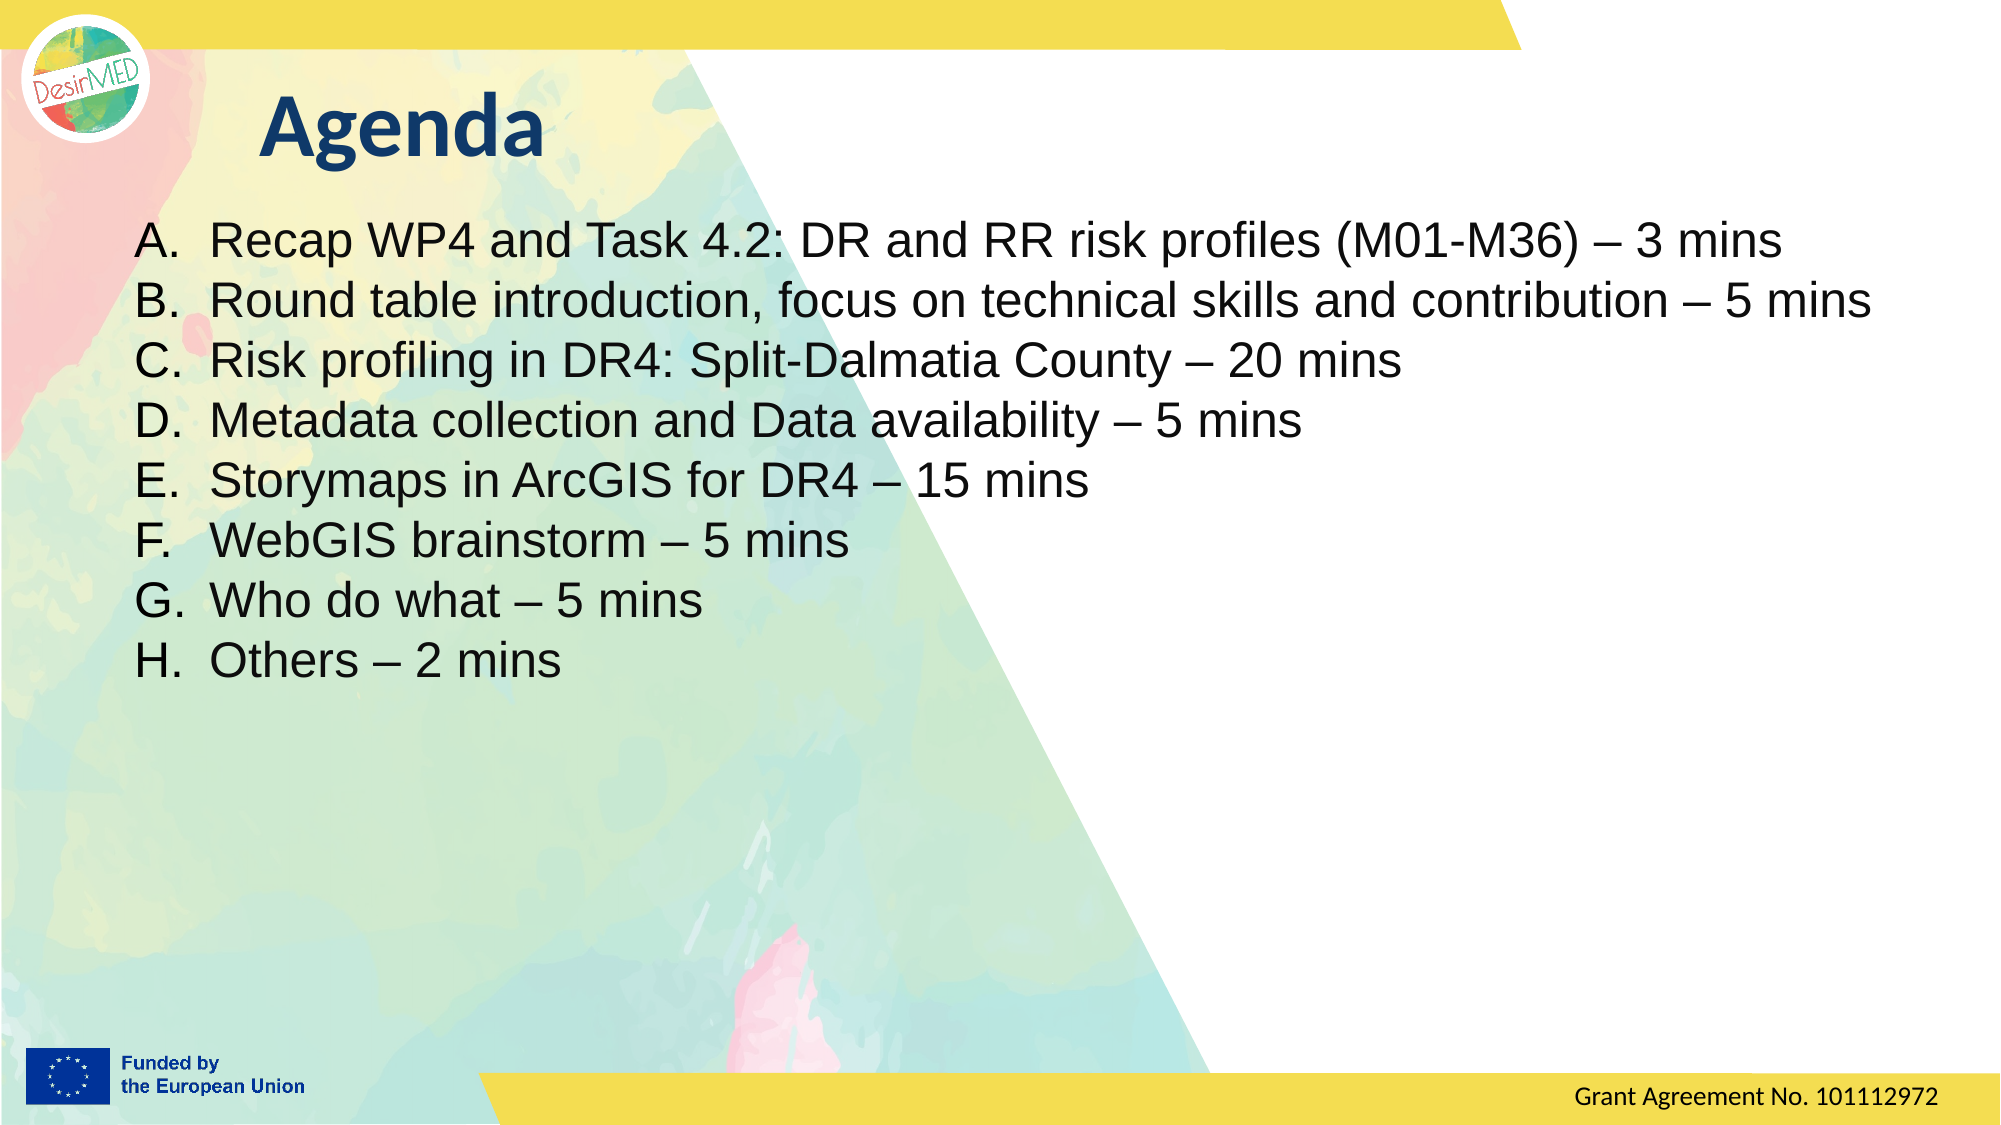

Agenda
Recap WP4 and Task 4.2: DR and RR risk profiles (M01-M36) – 3 mins
Round table introduction, focus on technical skills and contribution – 5 mins
Risk profiling in DR4: Split-Dalmatia County – 20 mins
Metadata collection and Data availability – 5 mins
Storymaps in ArcGIS for DR4 – 15 mins
WebGIS brainstorm – 5 mins
Who do what – 5 mins
Others – 2 mins